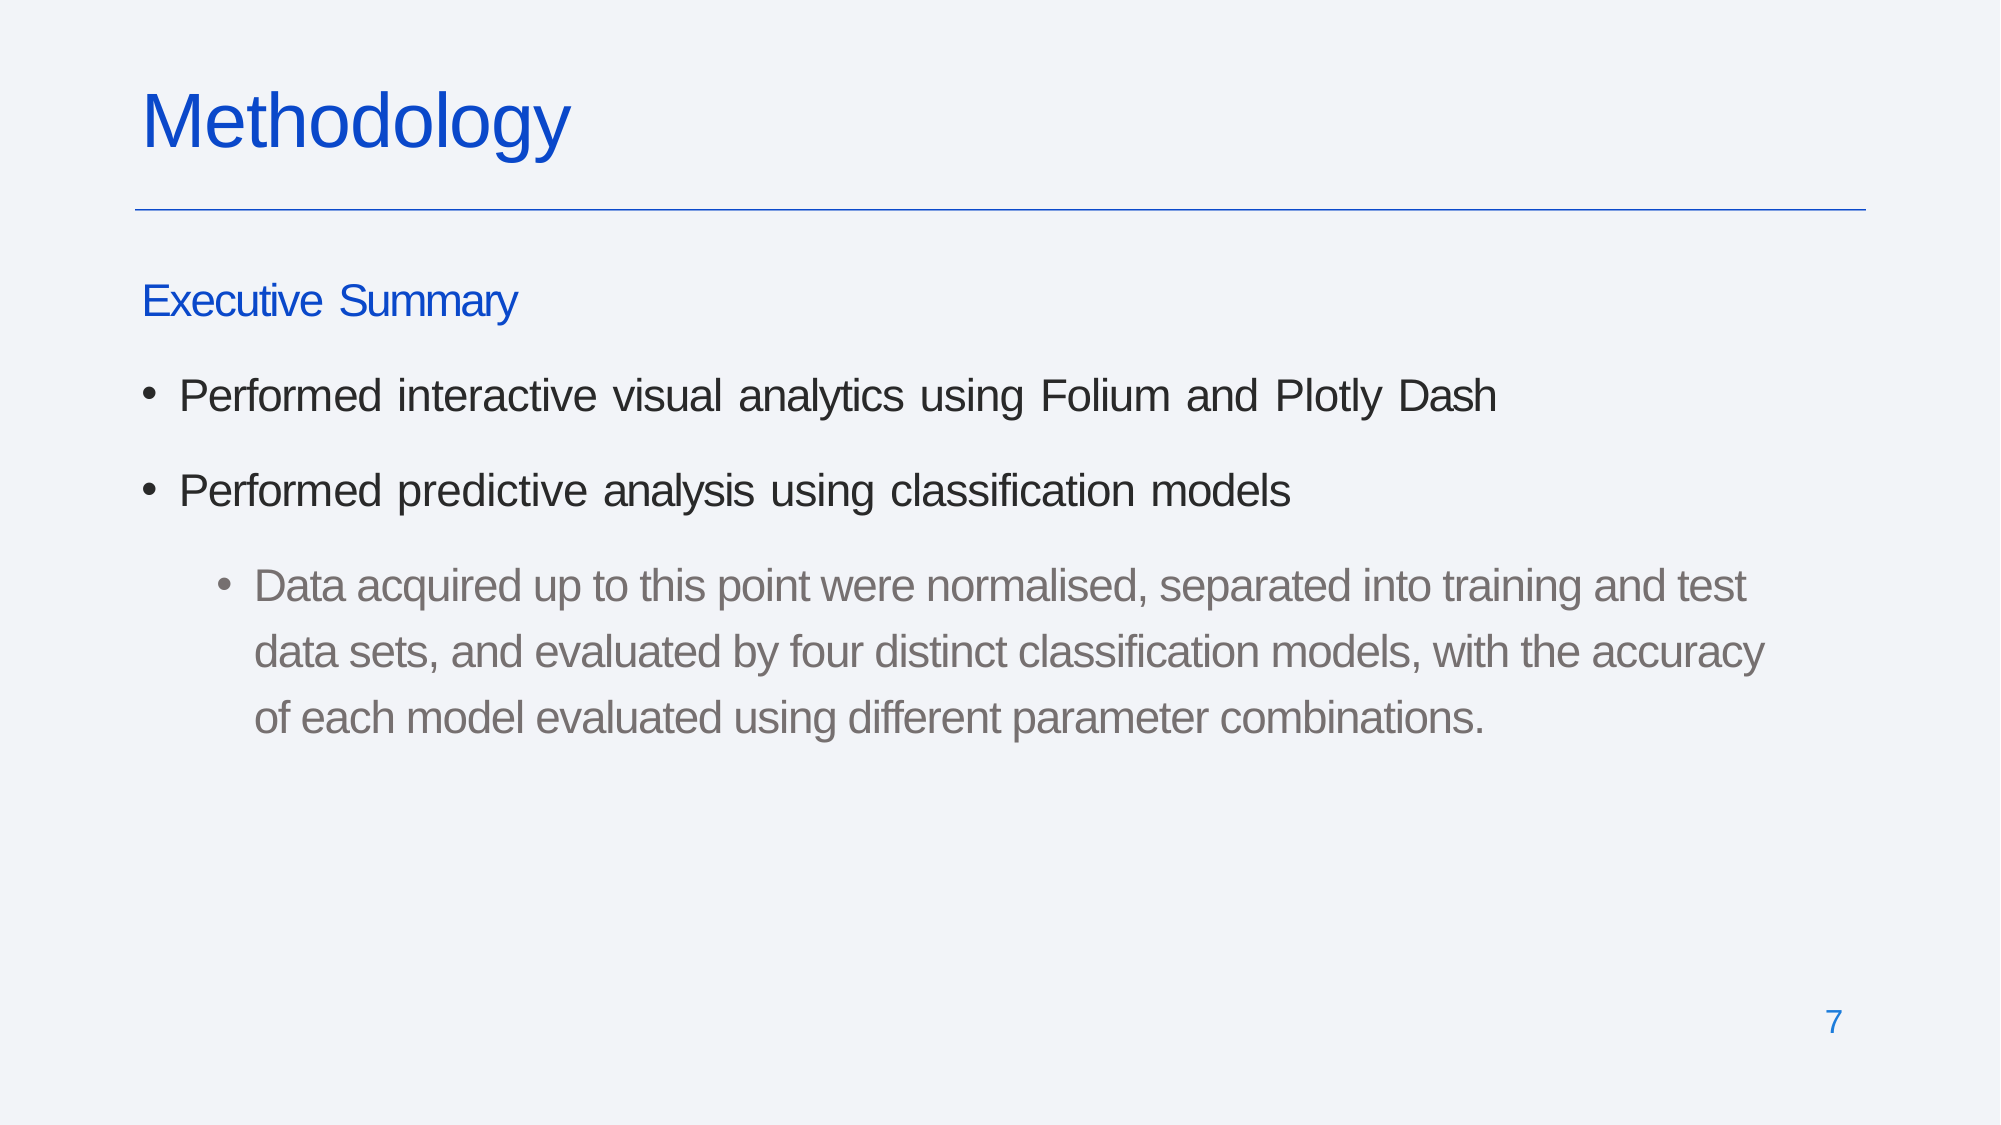

# Methodology
Executive Summary
Performed interactive visual analytics using Folium and Plotly Dash
Performed predictive analysis using classification models
Data acquired up to this point were normalised, separated into training and test data sets, and evaluated by four distinct classification models, with the accuracy of each model evaluated using different parameter combinations.
7